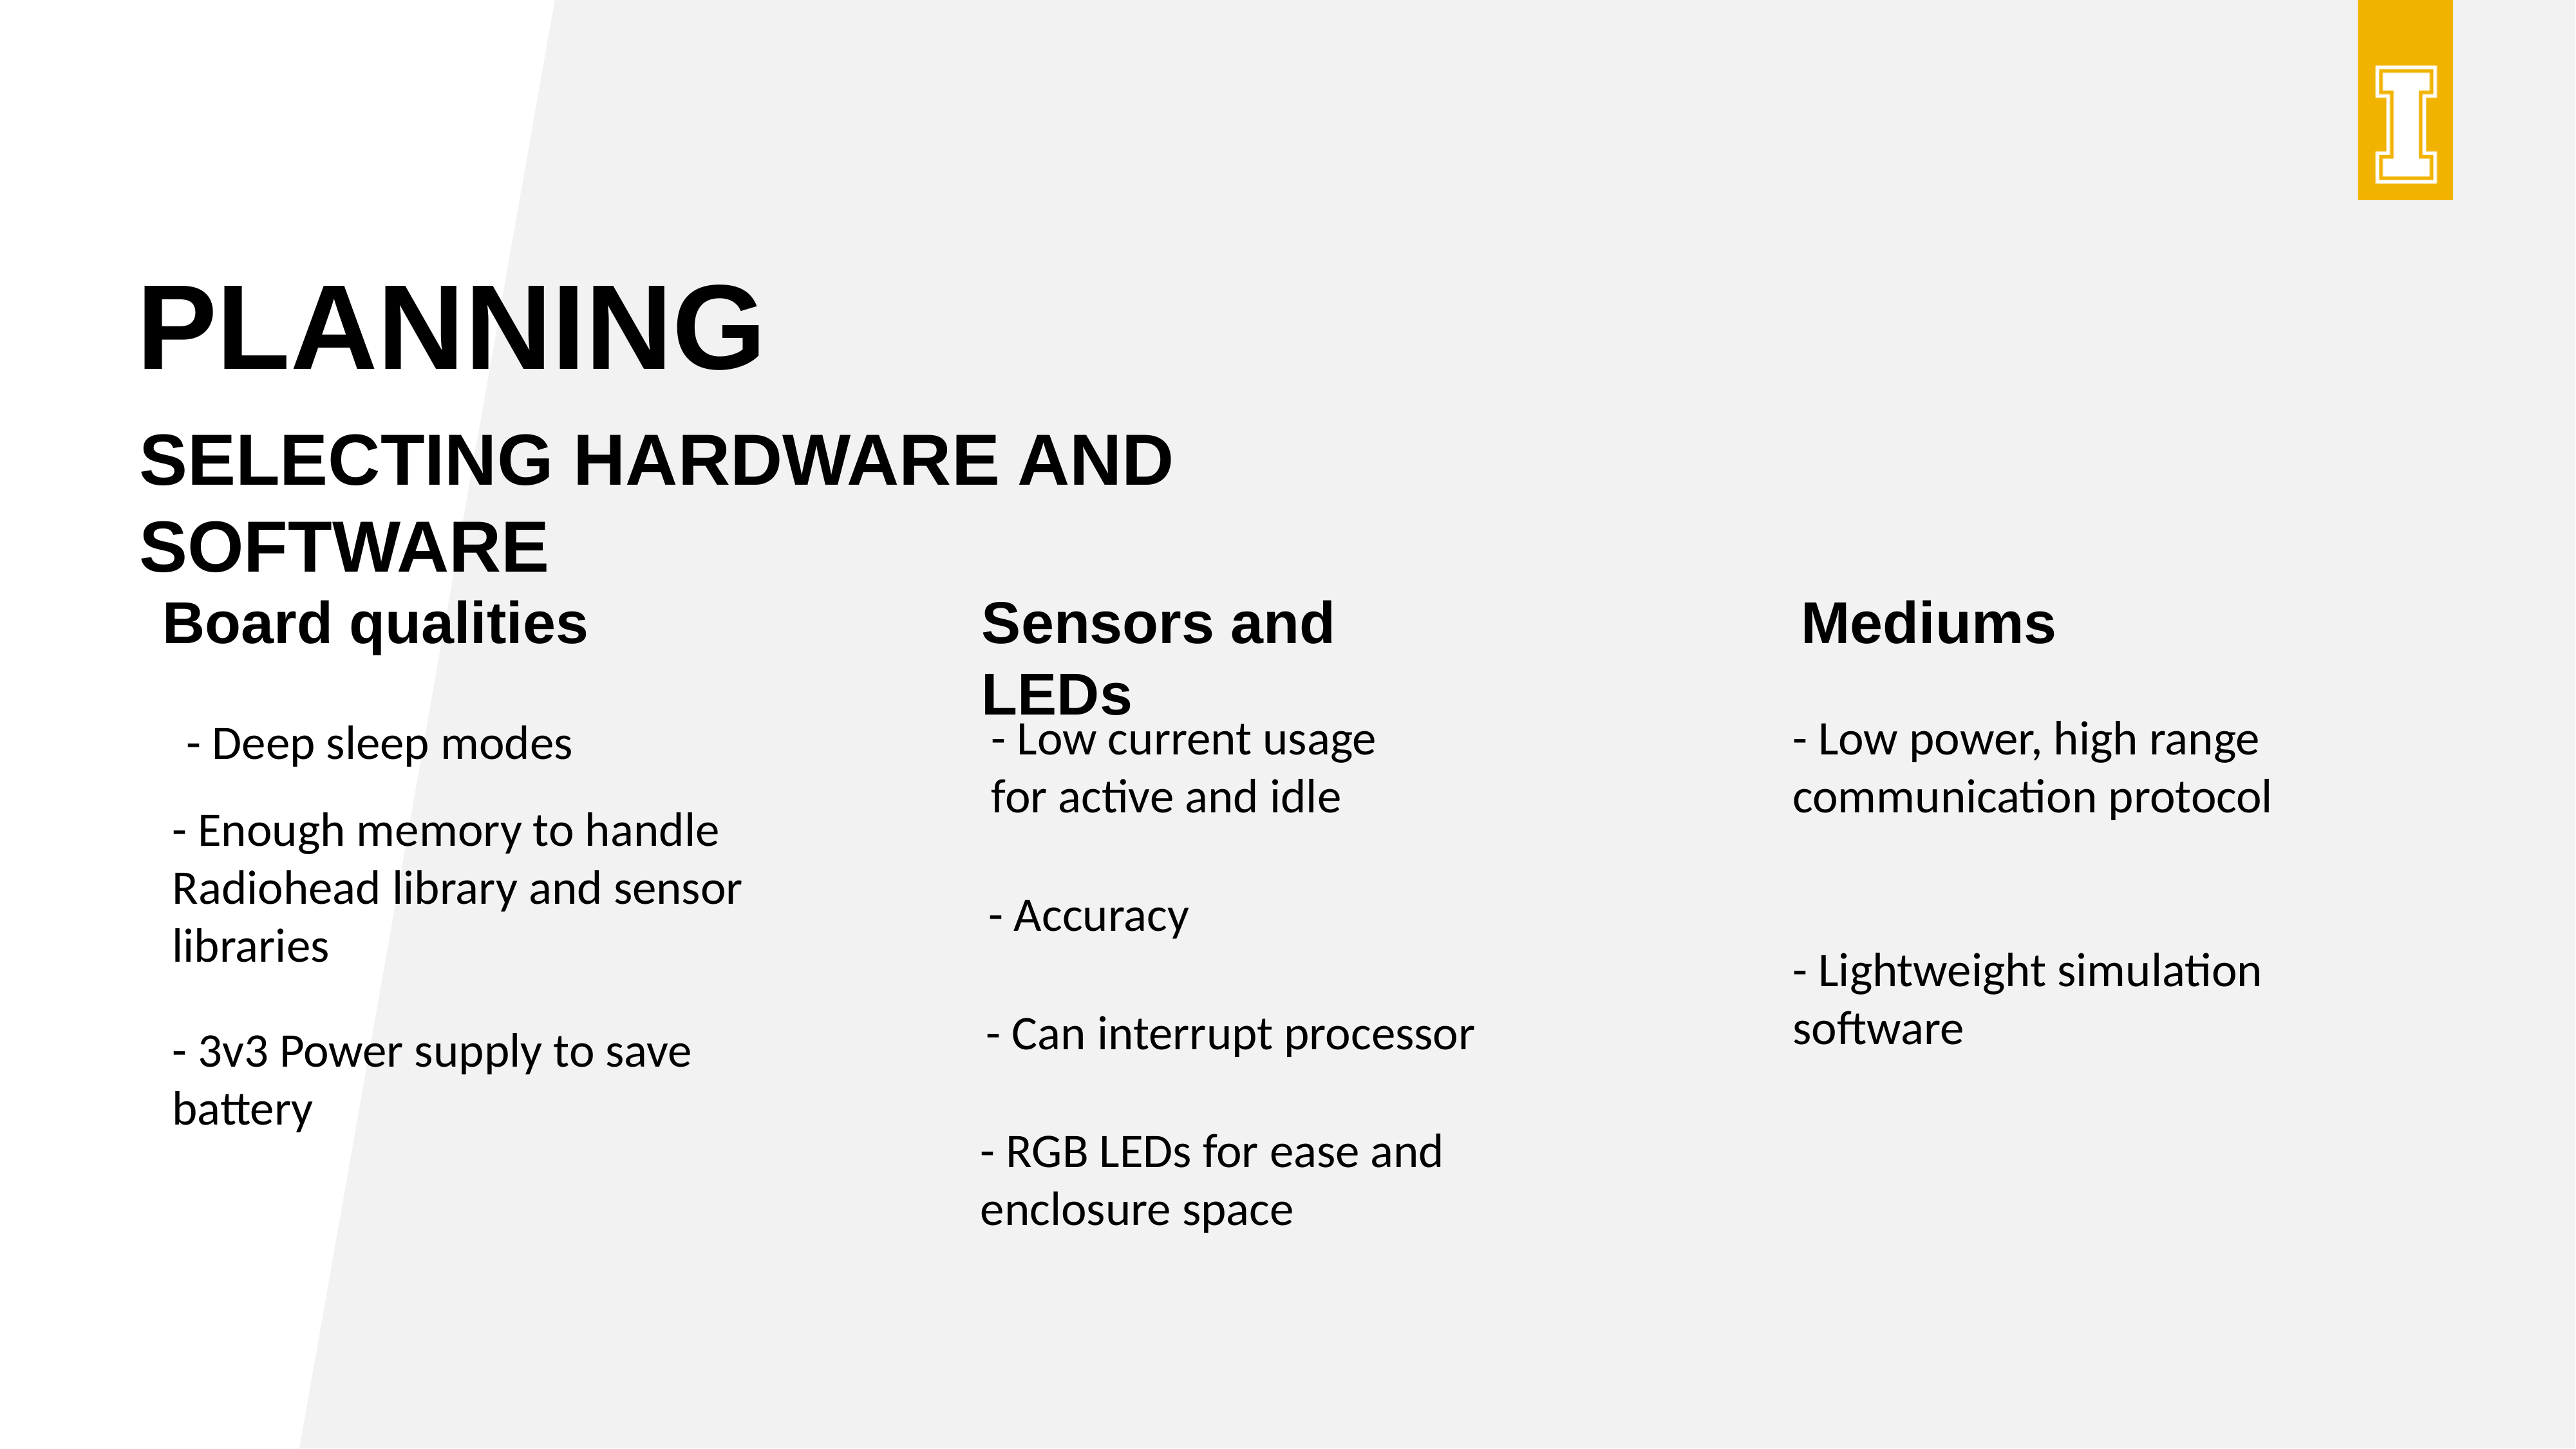

# planning
Selecting hardware and software
Board qualities
Sensors and LEDs
Mediums
- Low power, high range communication protocol
- Low current usage for active and idle
- Deep sleep modes
- Enough memory to handle Radiohead library and sensor libraries
- Accuracy
- Lightweight simulation software
- Can interrupt processor
- 3v3 Power supply to save battery
- RGB LEDs for ease and enclosure space